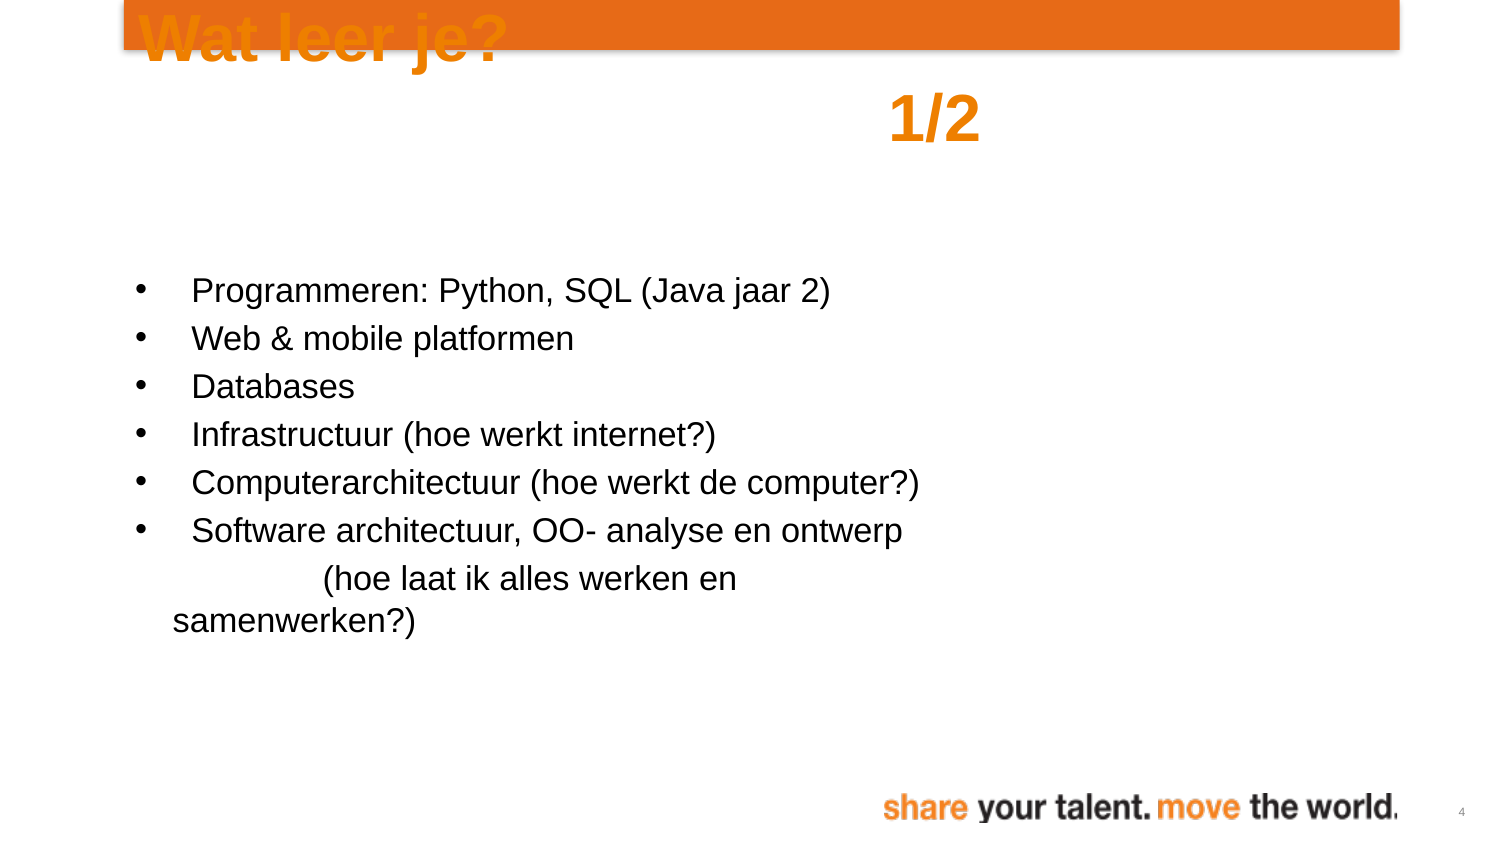

# Wat leer je?											1/2
Programmeren: Python, SQL (Java jaar 2)
Web & mobile platformen
Databases
Infrastructuur (hoe werkt internet?)
Computerarchitectuur (hoe werkt de computer?)
Software architectuur, OO- analyse en ontwerp
	(hoe laat ik alles werken en samenwerken?)
4